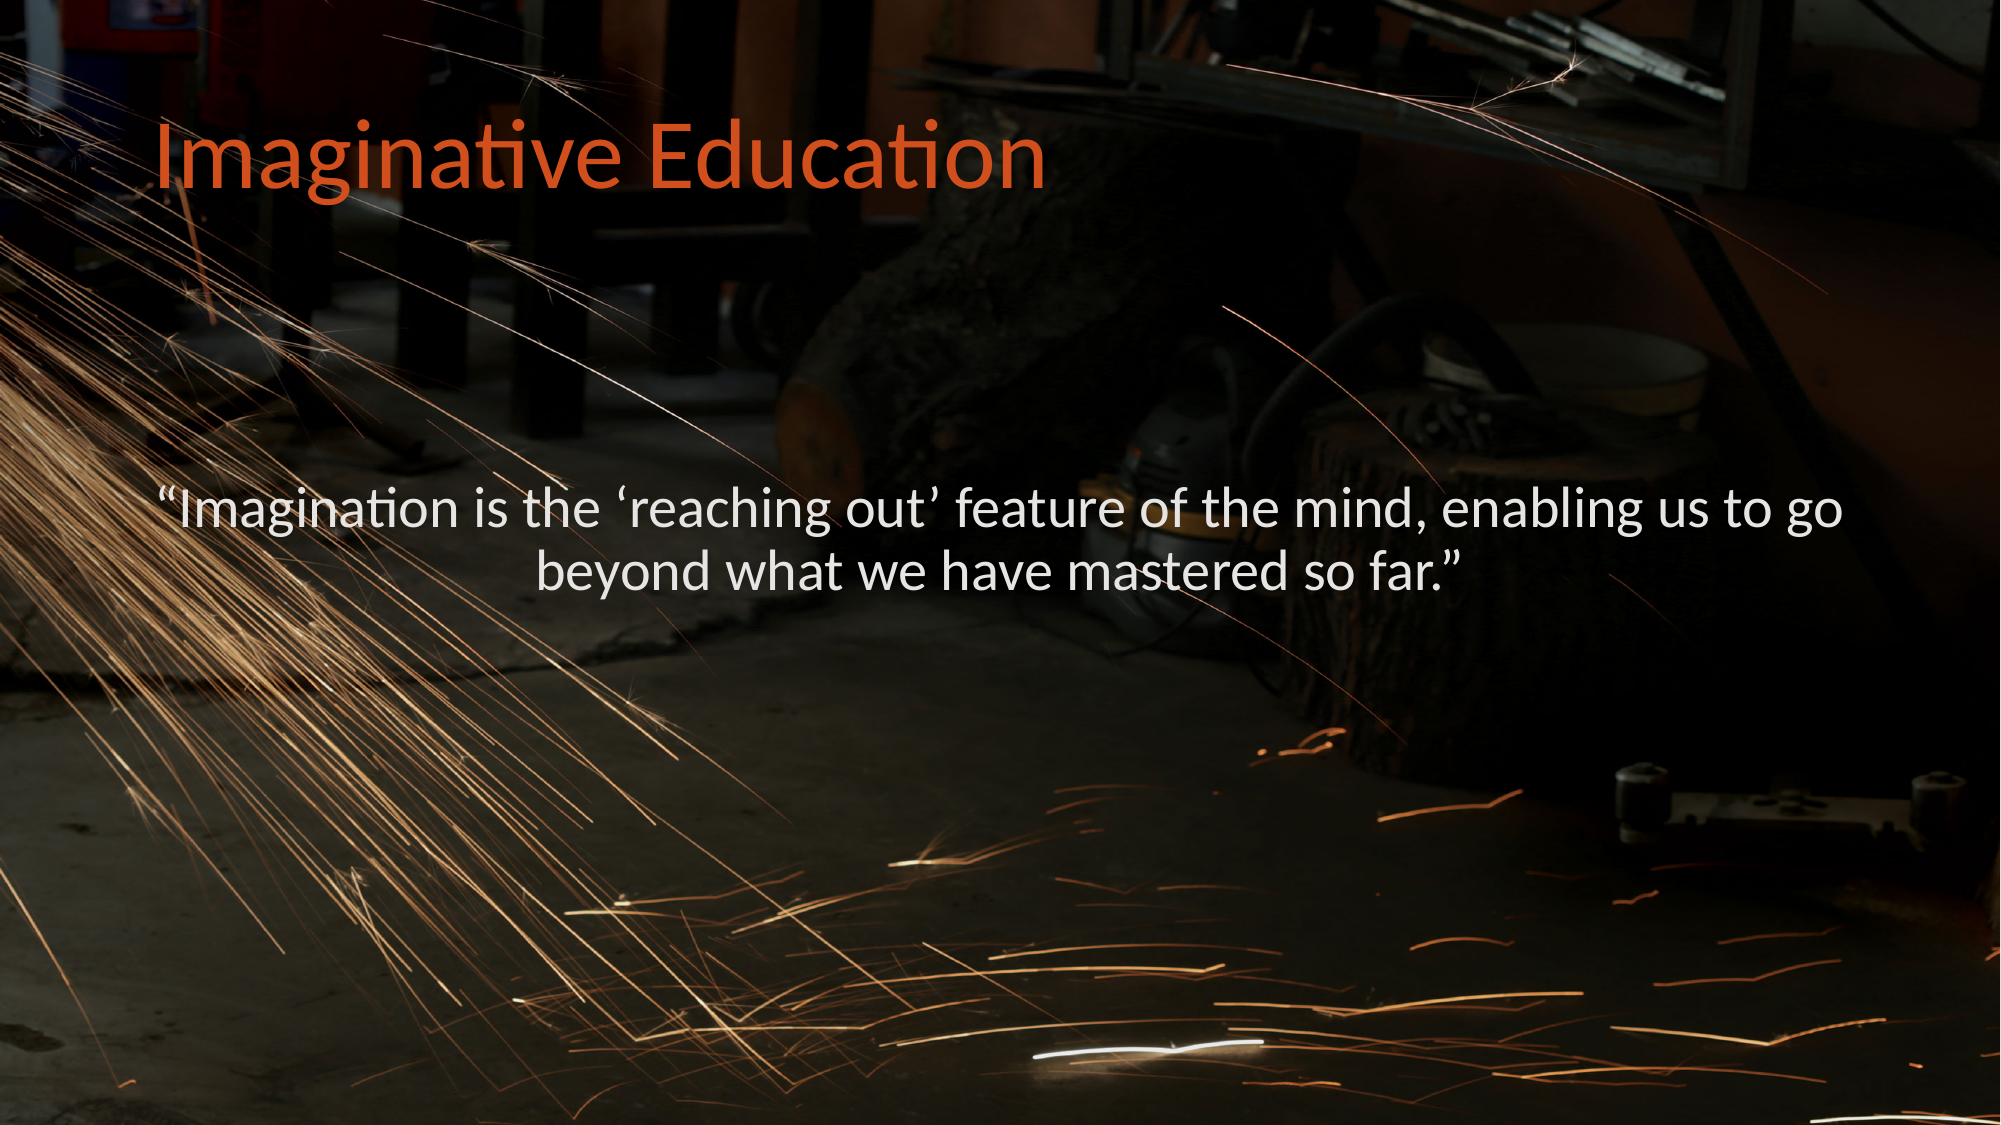

# Imaginative Education

“Imagination is the ‘reaching out’ feature of the mind, enabling us to go beyond what we have mastered so far.”